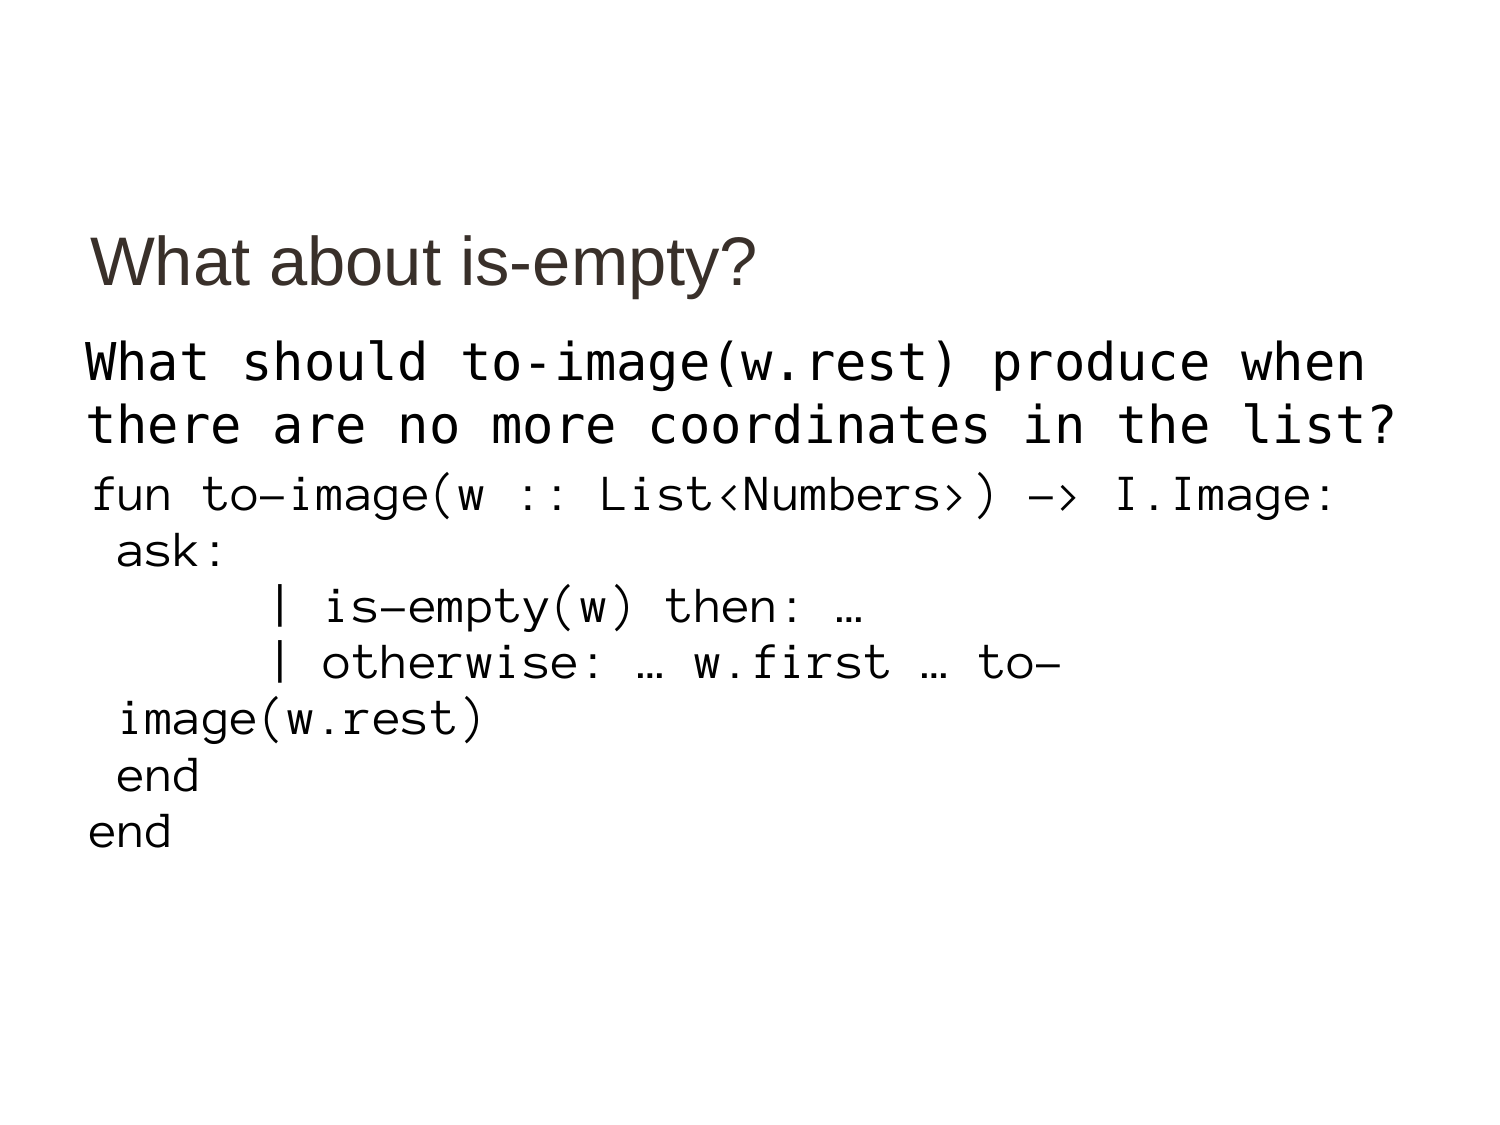

# What about is-empty?
What should to-image(w.rest) produce when there are no more coordinates in the list?
fun to-image(w :: List<Numbers>) -> I.Image:
	ask:
		| is-empty(w) then: …
		| otherwise: … w.first … to-image(w.rest)
	end
end